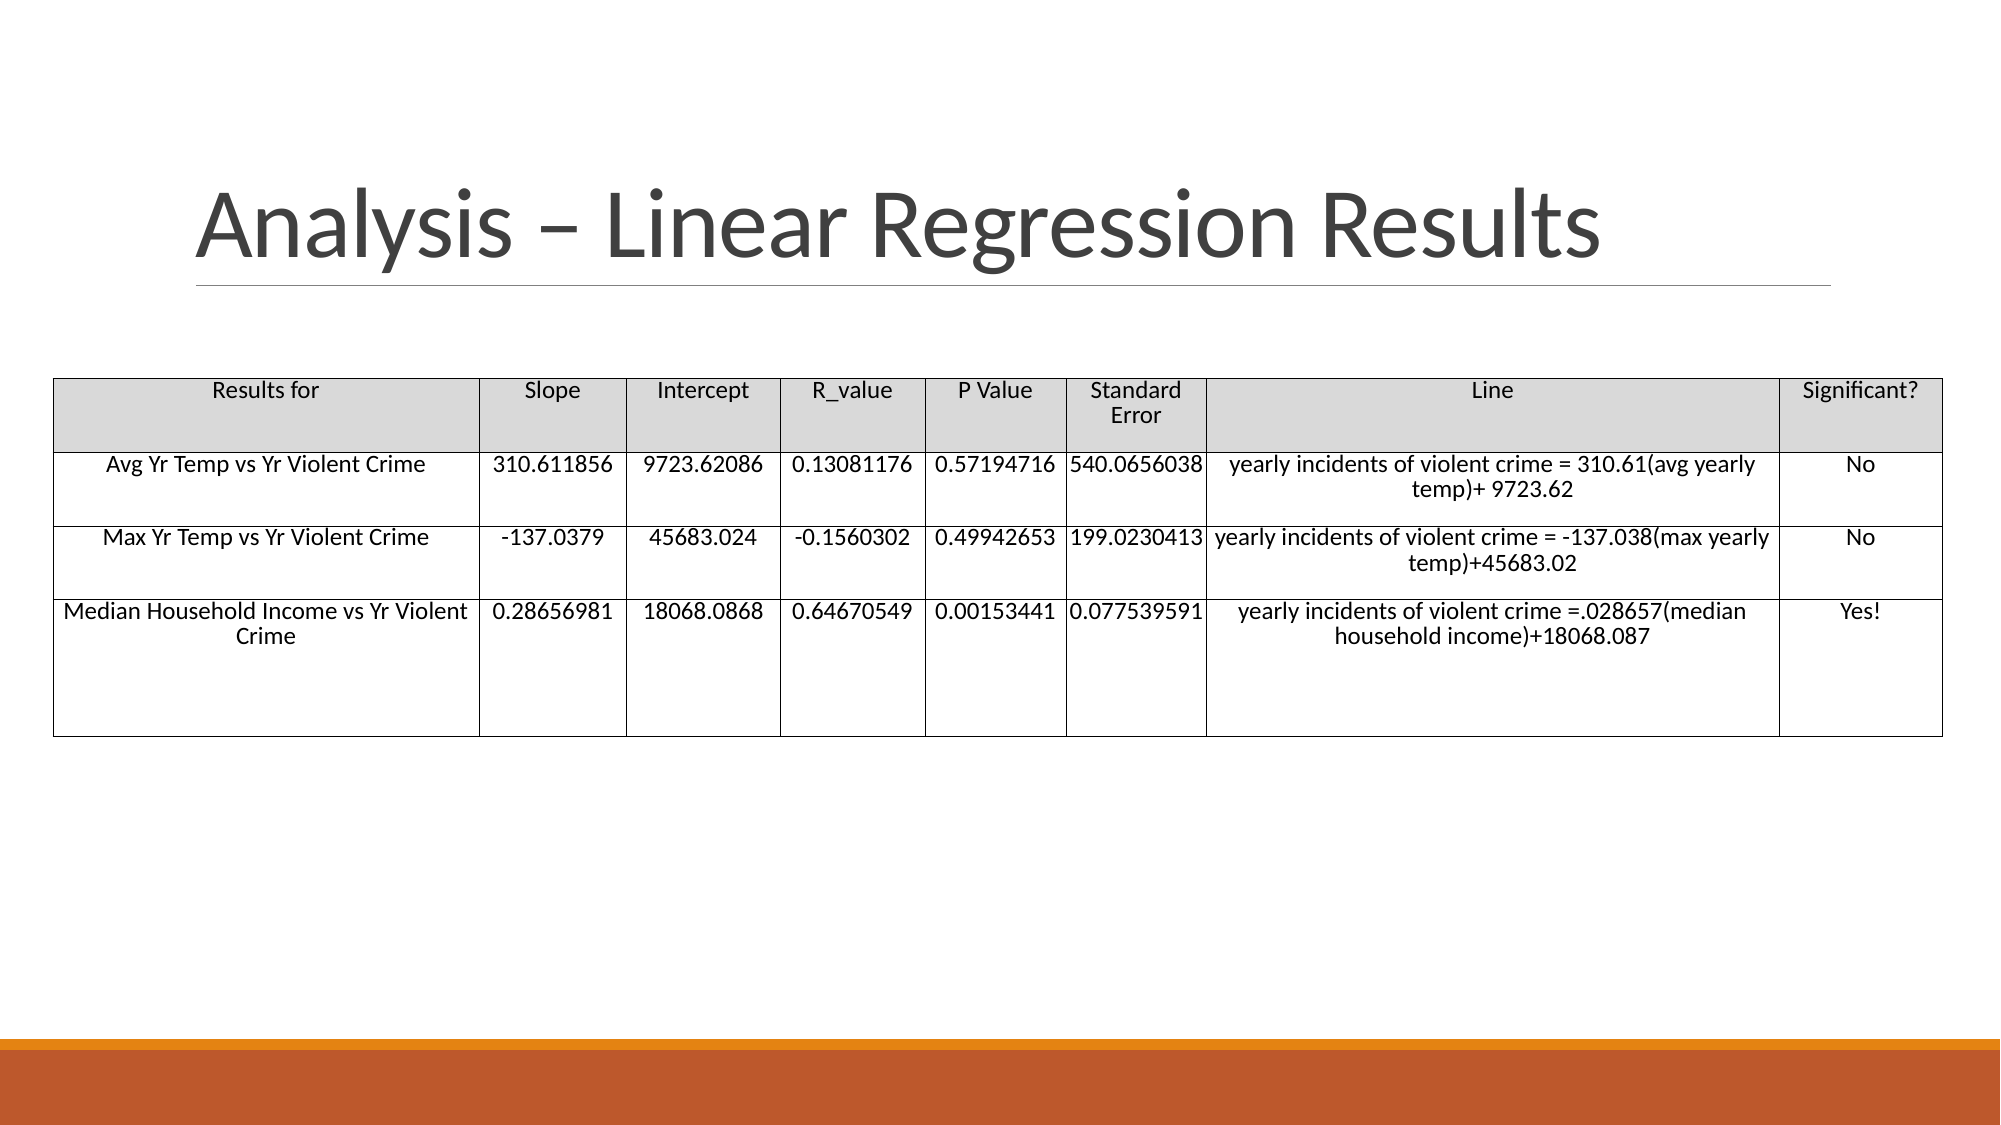

# Analysis – Linear Regression Results
| Results for | Slope | Intercept | R\_value | P Value | Standard Error | Line | Significant? |
| --- | --- | --- | --- | --- | --- | --- | --- |
| Avg Yr Temp vs Yr Violent Crime | 310.611856 | 9723.62086 | 0.13081176 | 0.57194716 | 540.0656038 | yearly incidents of violent crime = 310.61(avg yearly temp)+ 9723.62 | No |
| Max Yr Temp vs Yr Violent Crime | -137.0379 | 45683.024 | -0.1560302 | 0.49942653 | 199.0230413 | yearly incidents of violent crime = -137.038(max yearly temp)+45683.02 | No |
| Median Household Income vs Yr Violent Crime | 0.28656981 | 18068.0868 | 0.64670549 | 0.00153441 | 0.077539591 | yearly incidents of violent crime =.028657(median household income)+18068.087 | Yes! |